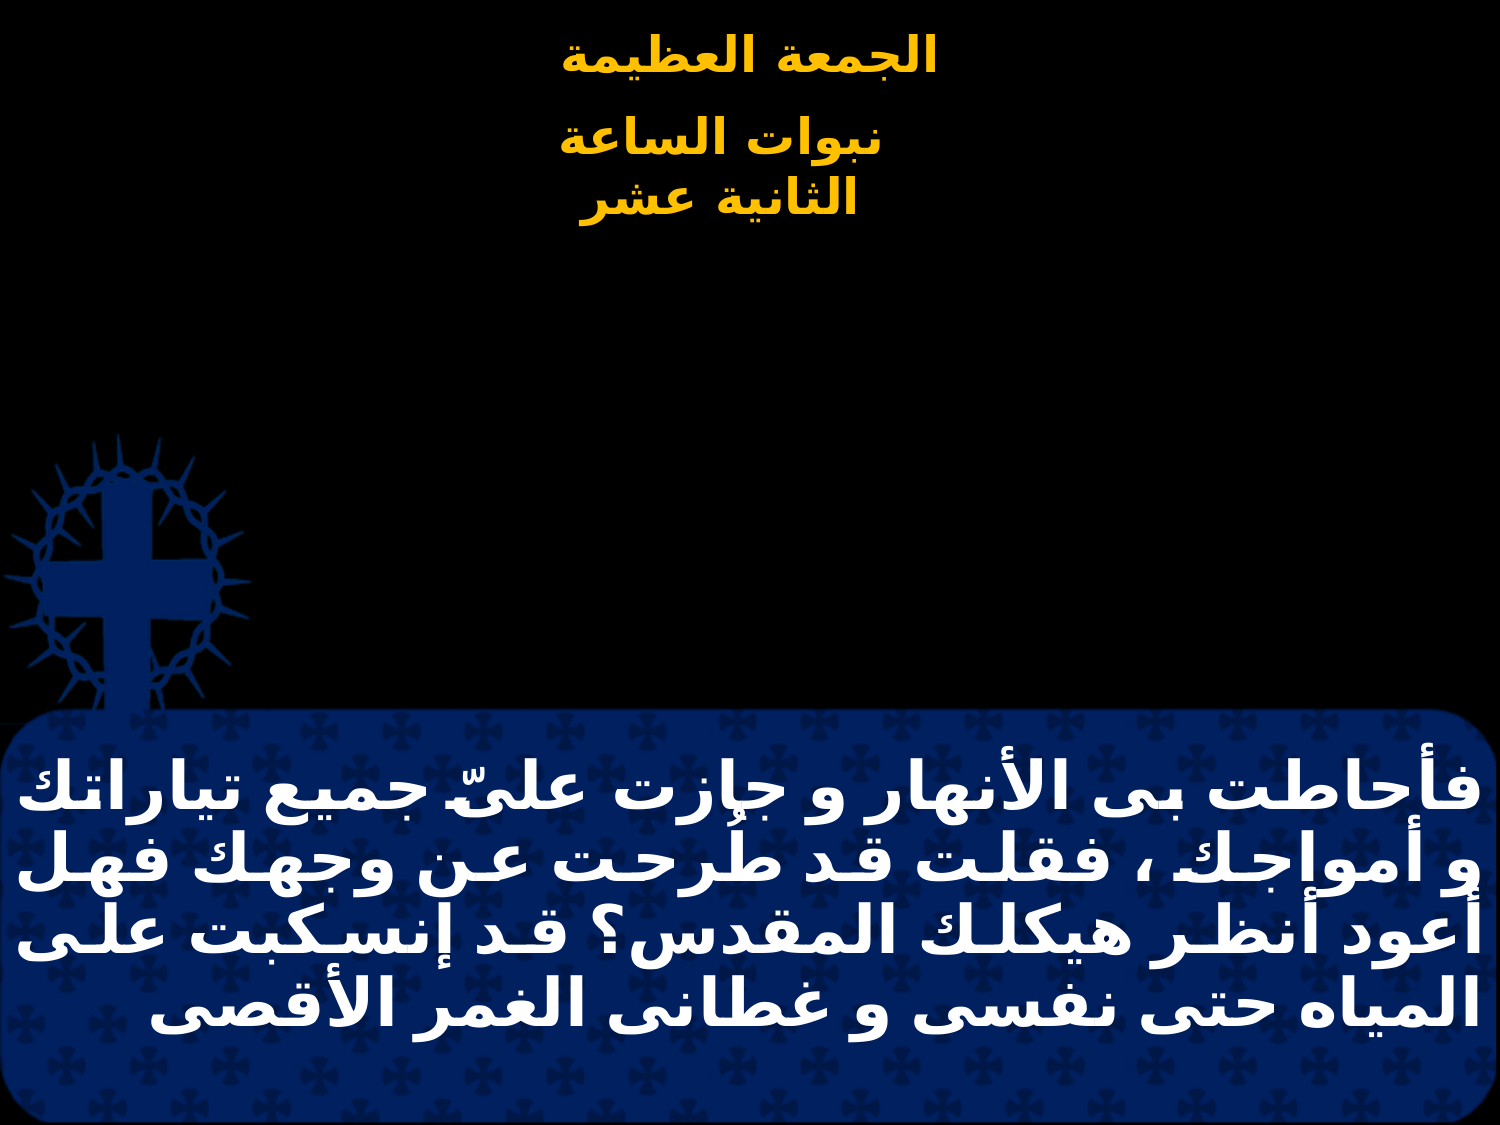

# فأحاطت بى الأنهار و جازت علىّ جميع تياراتك و أمواجك ، فقلت قد طُرحت عن وجهك فهل أعود أنظر هيكلك المقدس؟ قد إنسكبت على المياه حتى نفسى و غطانى الغمر الأقصى